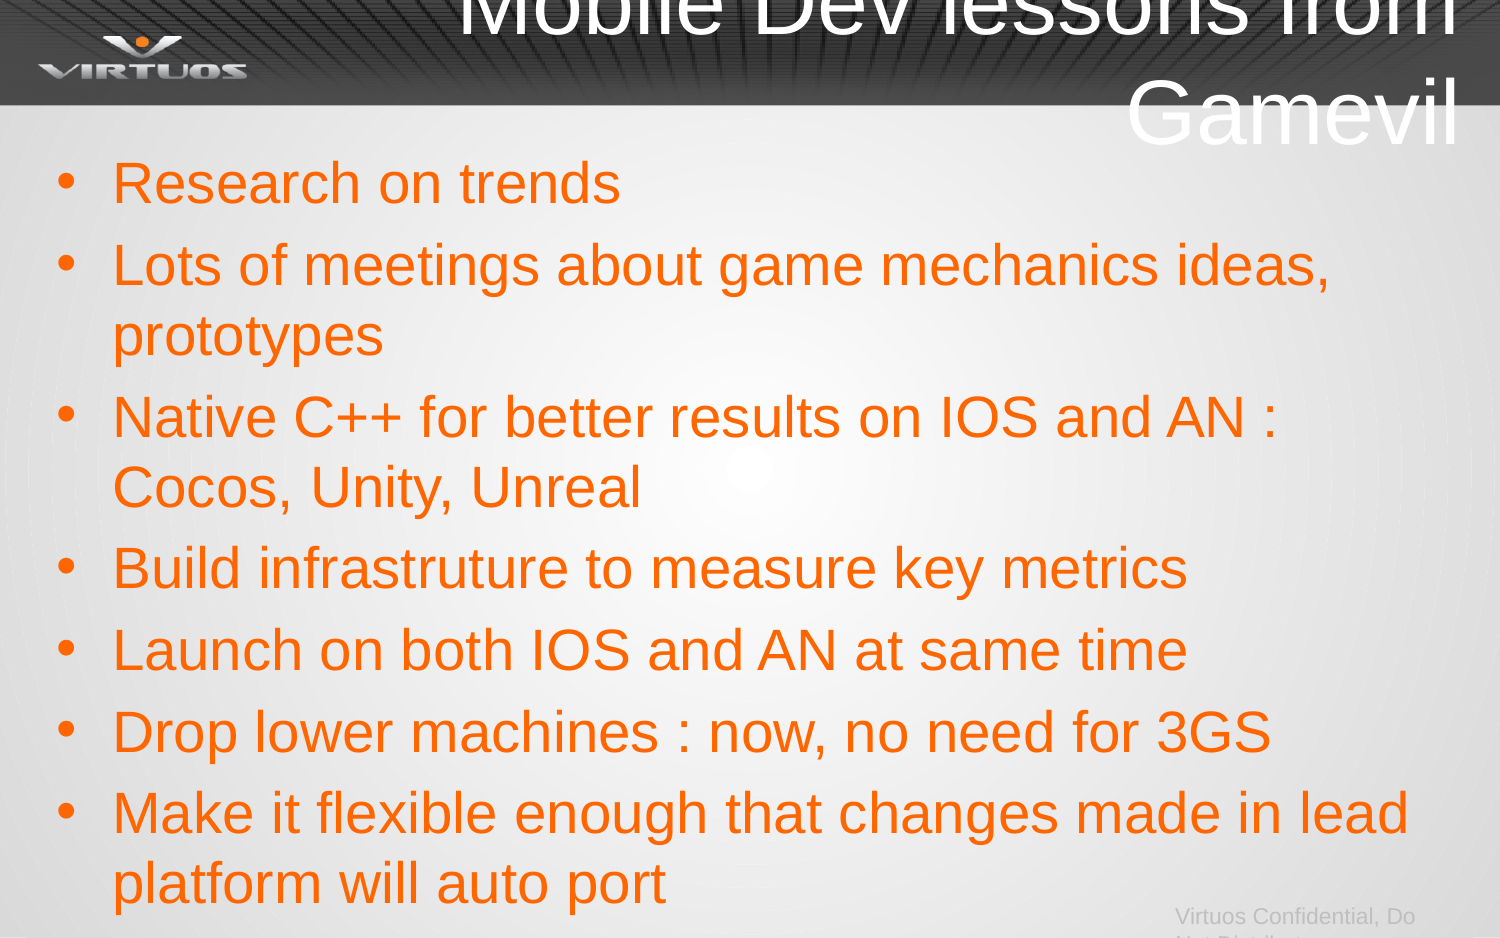

# Mobile Dev lessons from Gamevil
Research on trends
Lots of meetings about game mechanics ideas, prototypes
Native C++ for better results on IOS and AN : Cocos, Unity, Unreal
Build infrastruture to measure key metrics
Launch on both IOS and AN at same time
Drop lower machines : now, no need for 3GS
Make it flexible enough that changes made in lead platform will auto port
Make flexible floating menus that will auto adapt to any device
If 2M$ for one game, will develop sequel